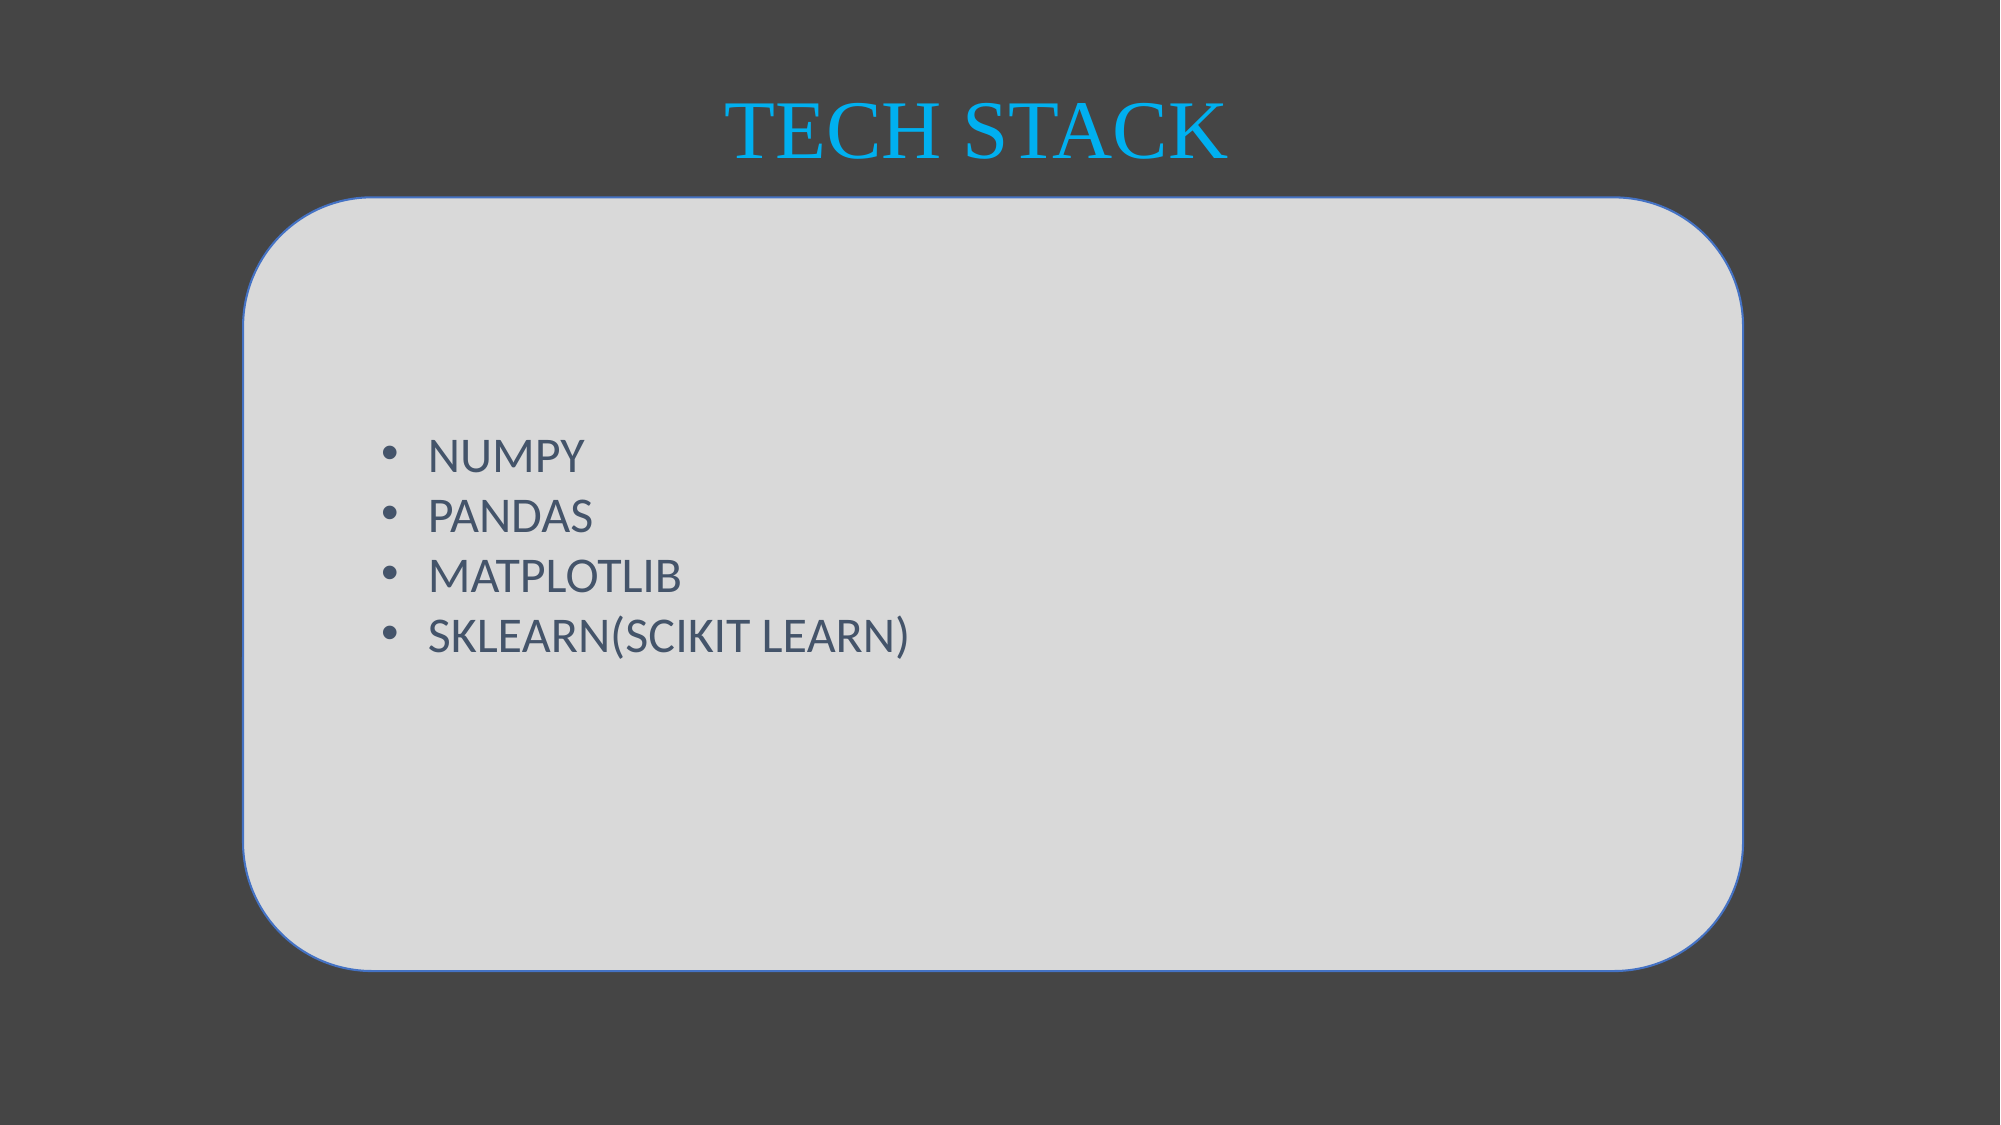

TECH STACK

NUMPY
PANDAS
MATPLOTLIB
SKLEARN(SCIKIT LEARN)